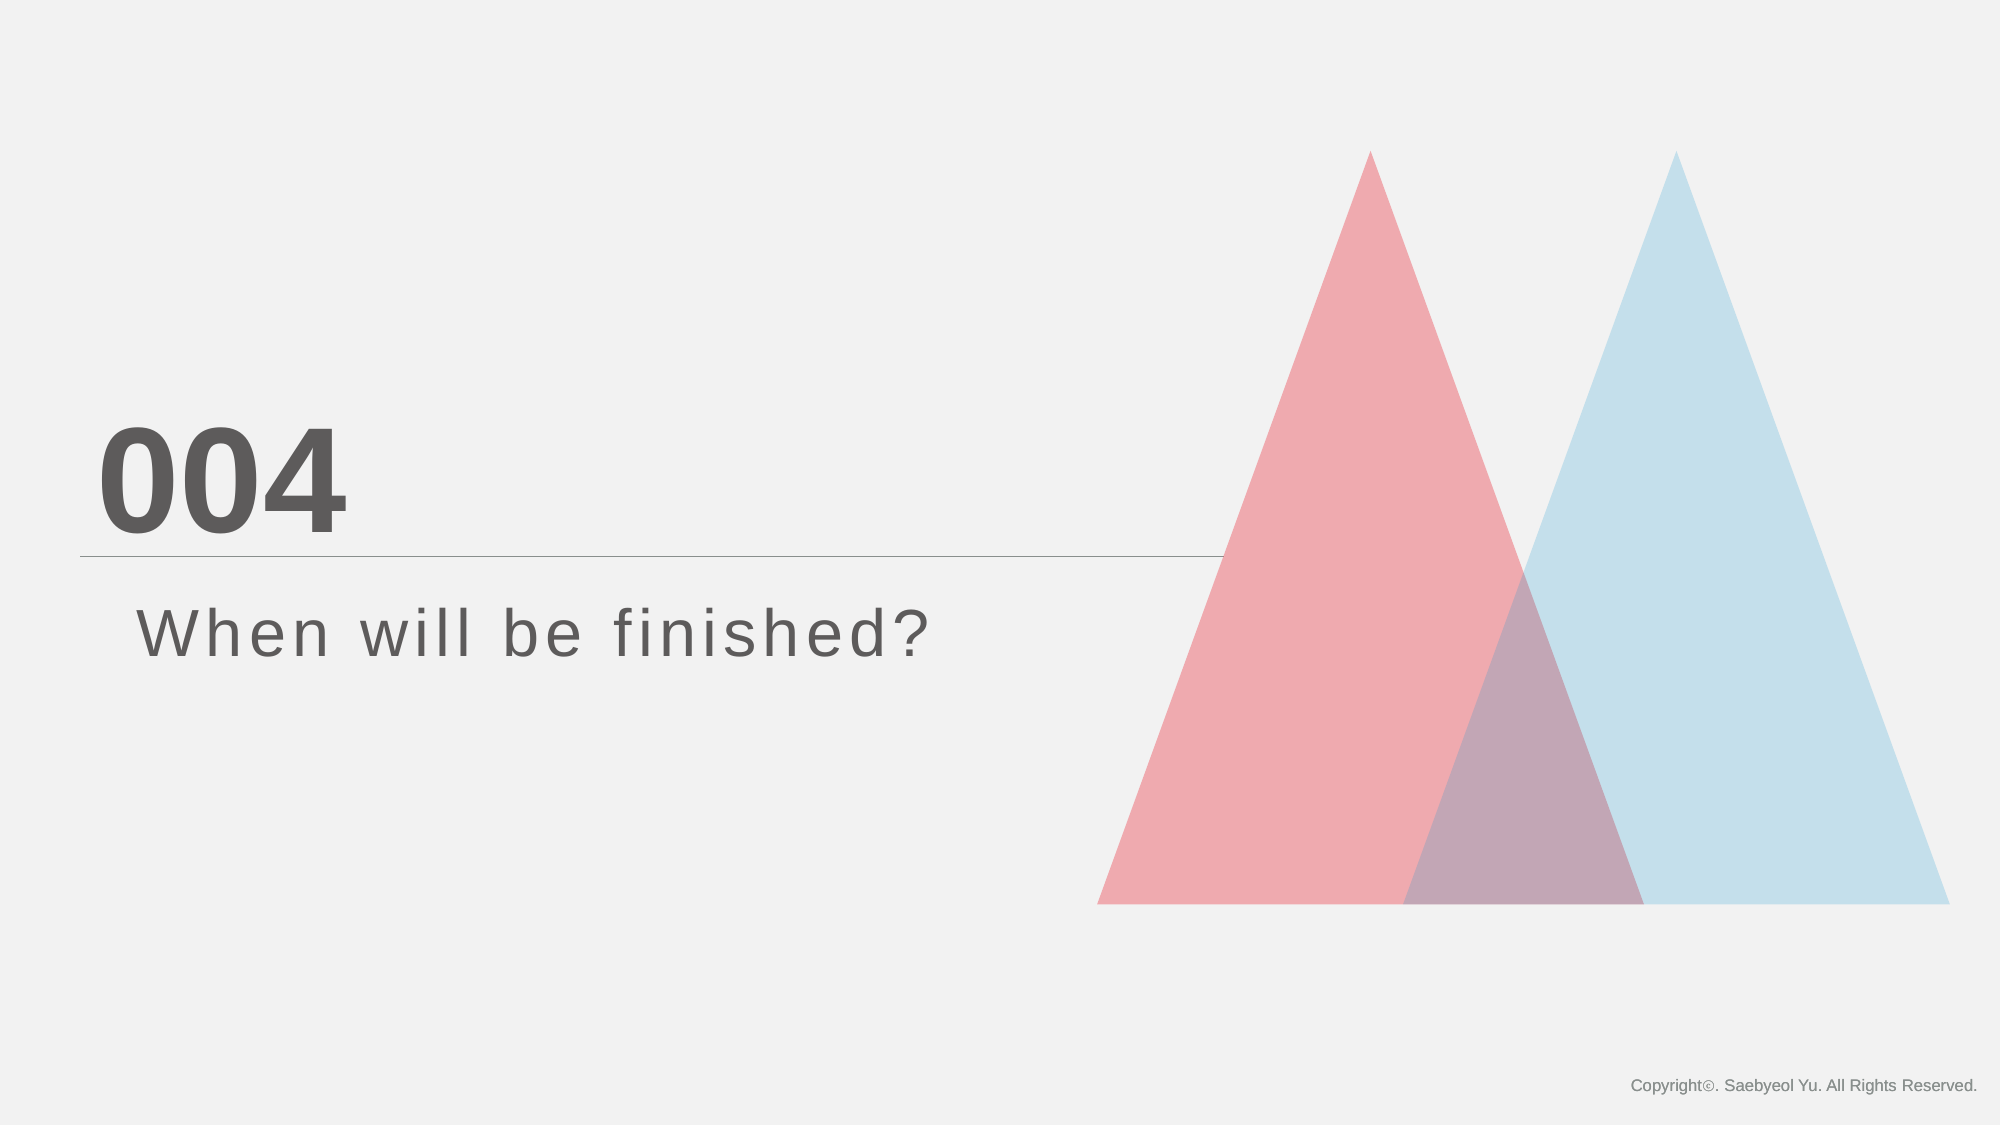

004
When will be finished?
Copyrightⓒ. Saebyeol Yu. All Rights Reserved.